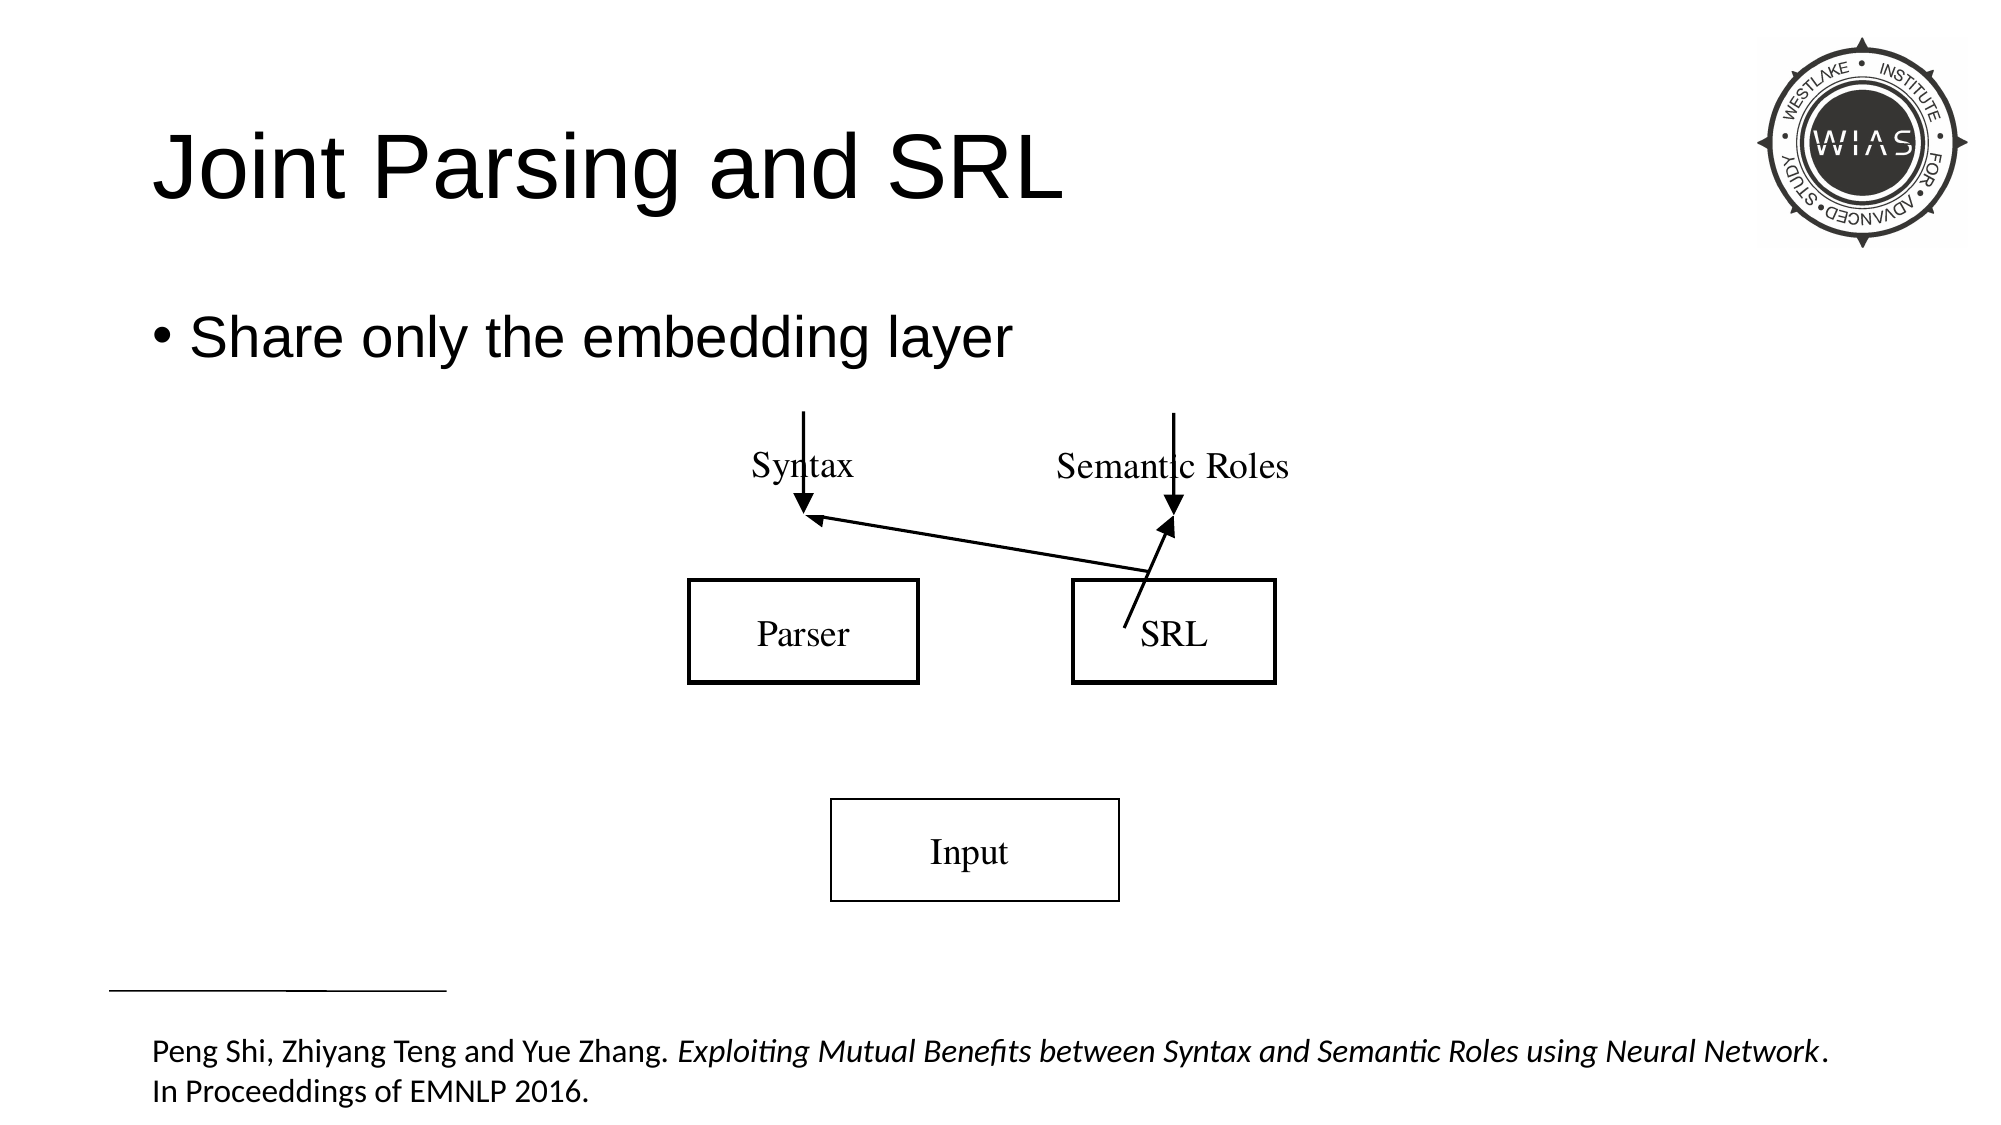

# Joint Parsing and SRL
Share only the embedding layer
Syntax
Semantic Roles
Parser
SRL
Input

Peng Shi, Zhiyang Teng and Yue Zhang. Exploiting Mutual Benefits between Syntax and Semantic Roles using Neural Network. In Proceeddings of EMNLP 2016.